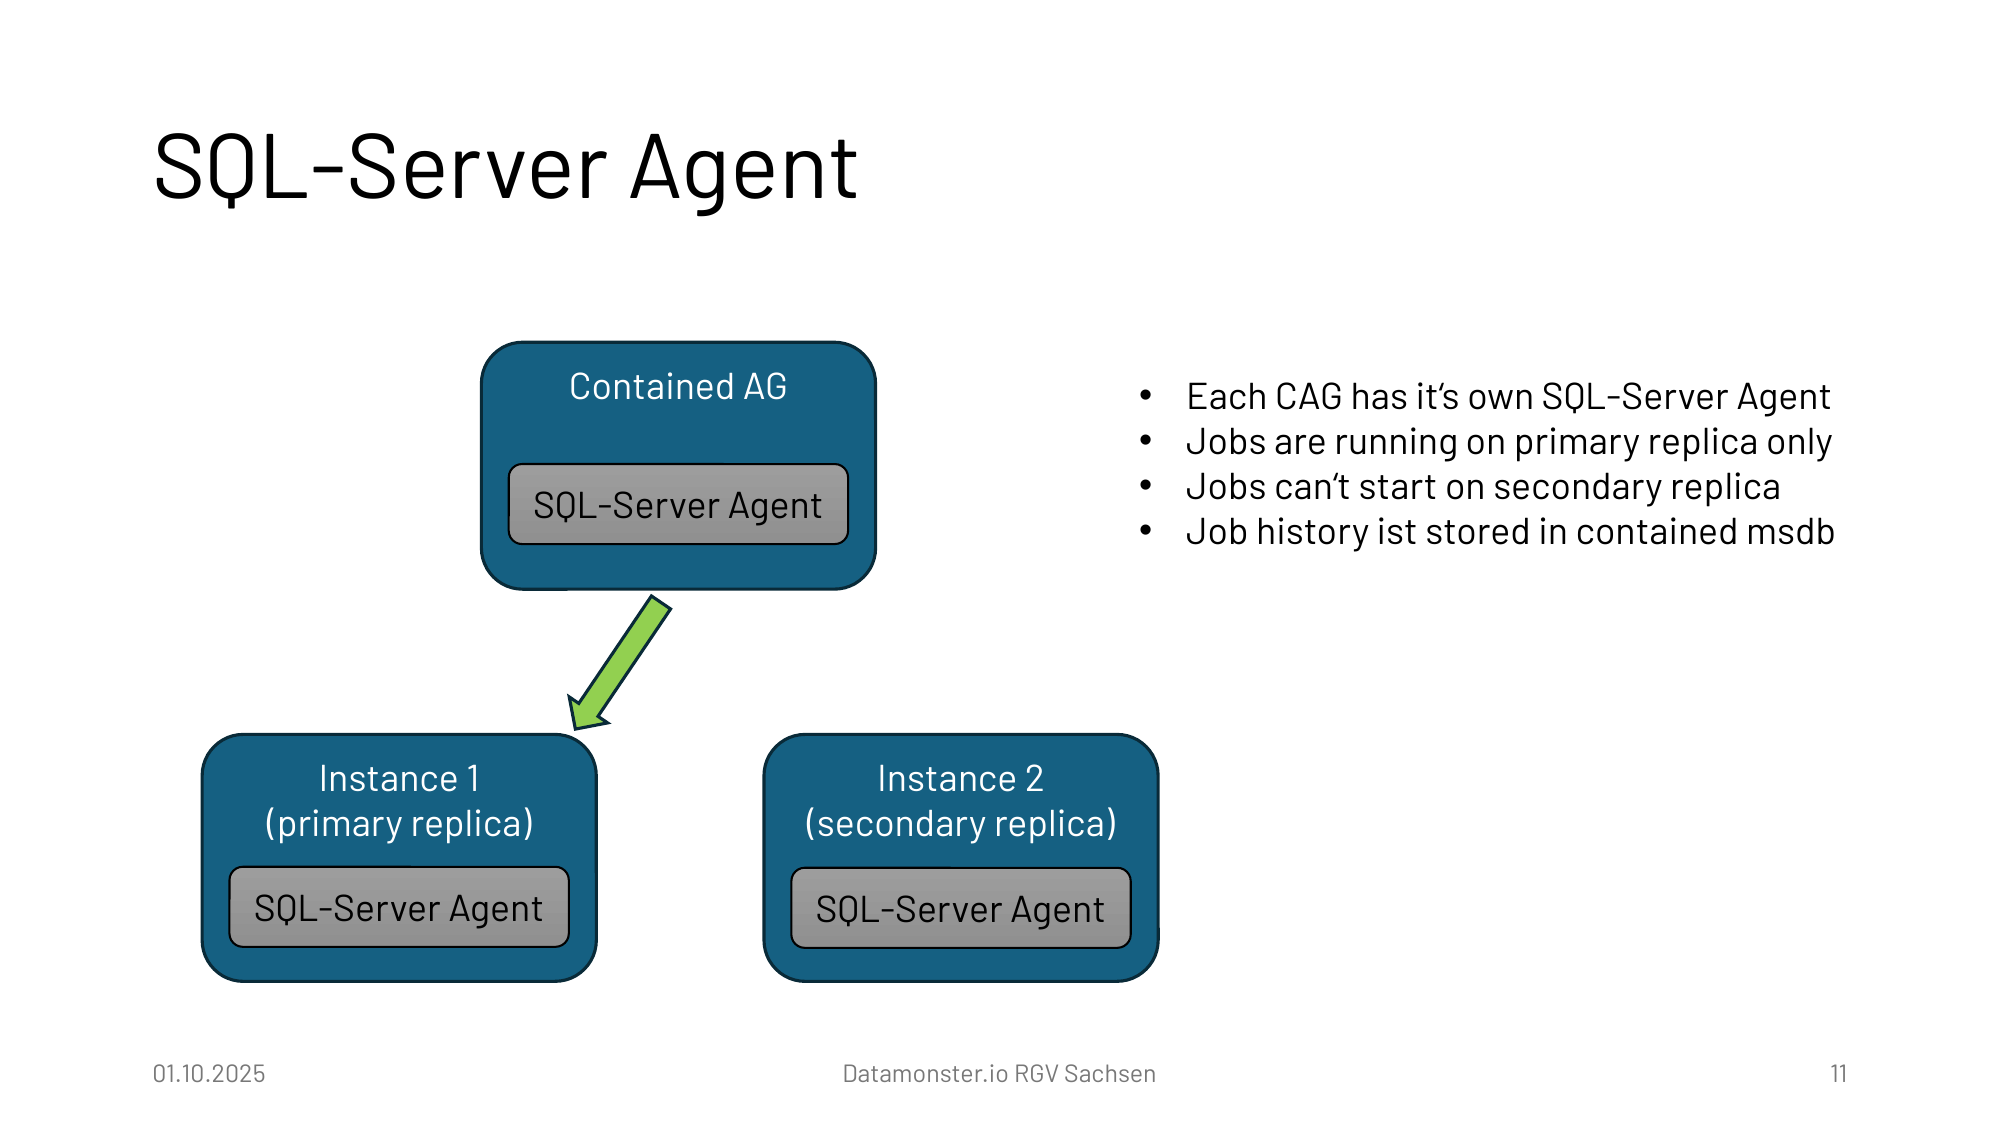

# SQL-Server Agent
Contained AG
Each CAG has it‘s own SQL-Server Agent
Jobs are running on primary replica only
Jobs can‘t start on secondary replica
Job history ist stored in contained msdb
SQL-Server Agent

Instance 1
(primary replica)

Instance 2
(secondary replica)

SQL-Server Agent
SQL-Server Agent
01.10.2025
Datamonster.io RGV Sachsen
11